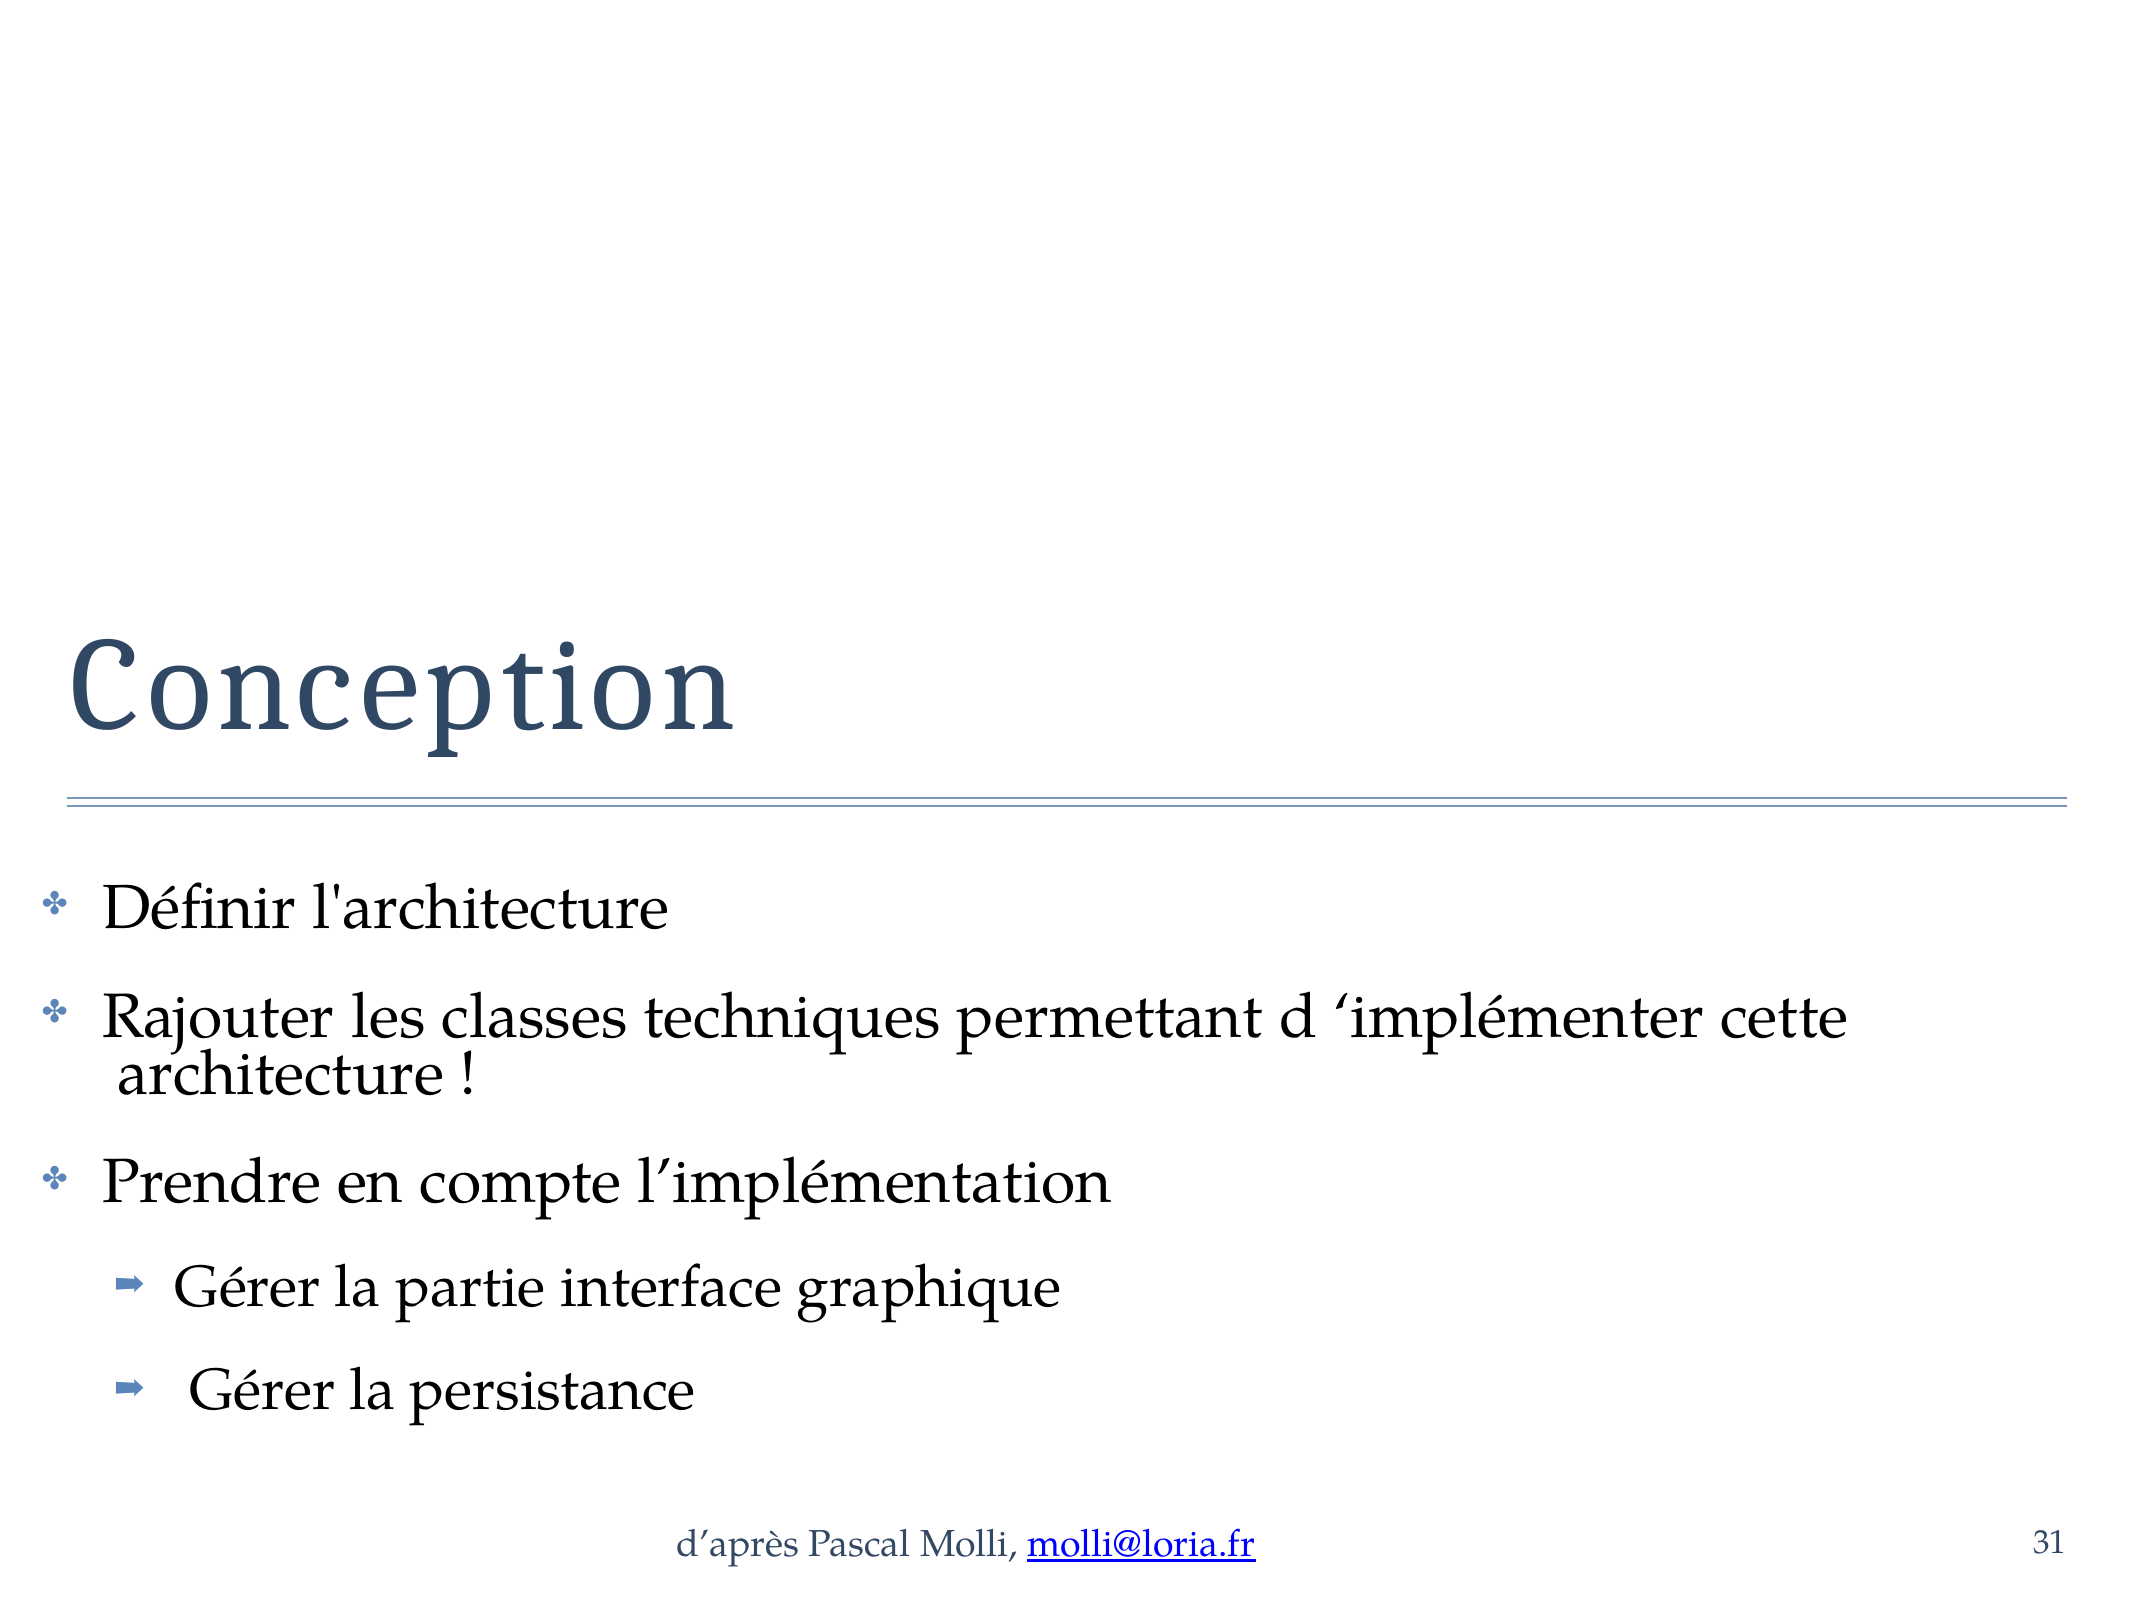

# Conception

Définir l'architecture
Rajouter les classes techniques permettant d ‘implémenter cette  architecture !
Prendre en compte l’implémentation
✤
✤
✤
Gérer la partie interface graphique  Gérer la persistance
➡
➡
d’après Pascal Molli, molli@loria.fr
31